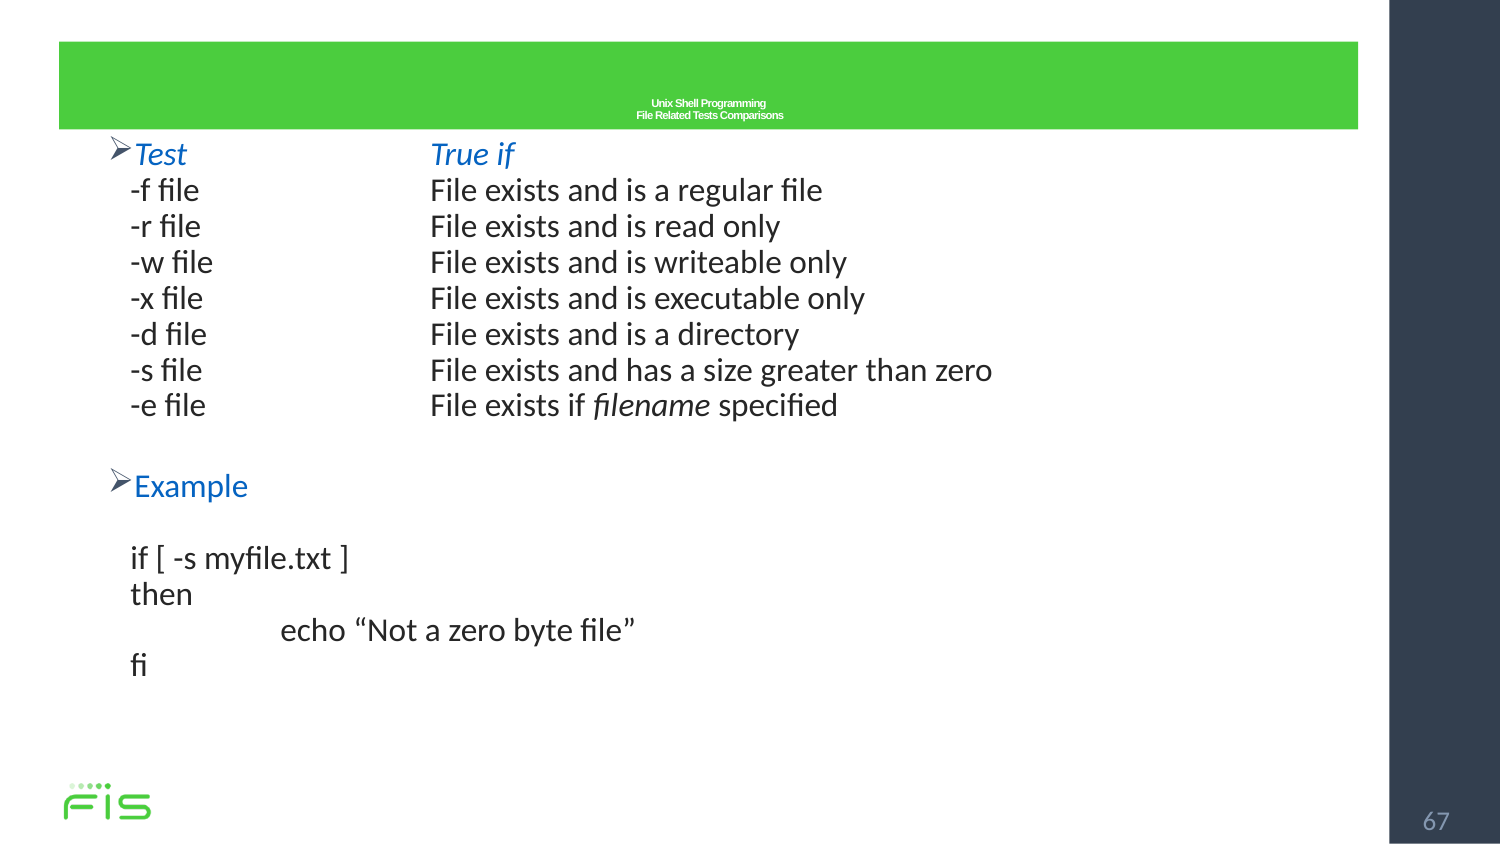

# Unix Shell Programming File Related Tests Comparisons
Test		True if
-f file		File exists and is a regular file
-r file		File exists and is read only
-w file		File exists and is writeable only
-x file		File exists and is executable only
-d file		File exists and is a directory
-s file		File exists and has a size greater than zero
-e file		File exists if filename specified
Example
if [ -s myfile.txt ]
then
	echo “Not a zero byte file”
fi
67